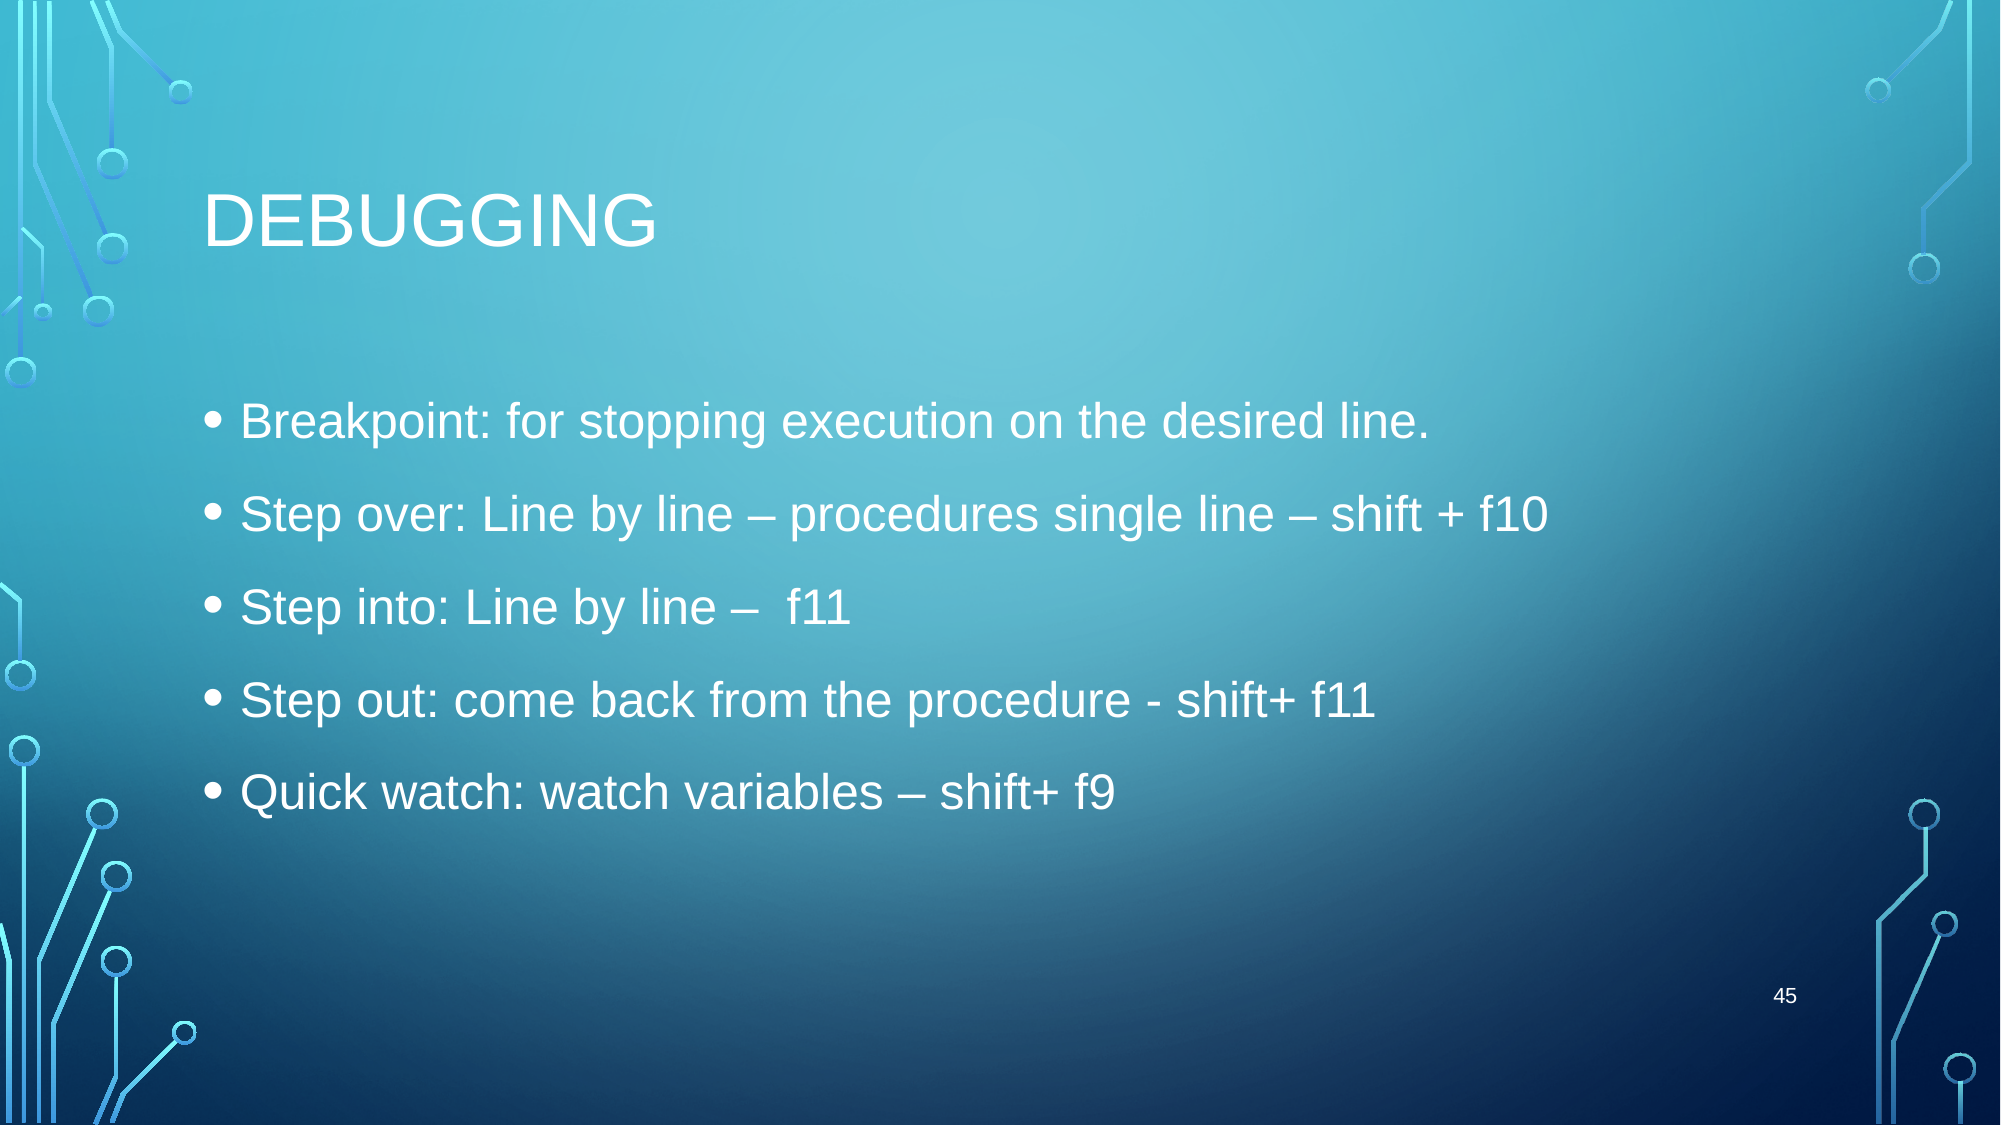

# Debugging
Breakpoint: for stopping execution on the desired line.
Step over: Line by line – procedures single line – shift + f10
Step into: Line by line –  f11
Step out: come back from the procedure - shift+ f11
Quick watch: watch variables – shift+ f9
45